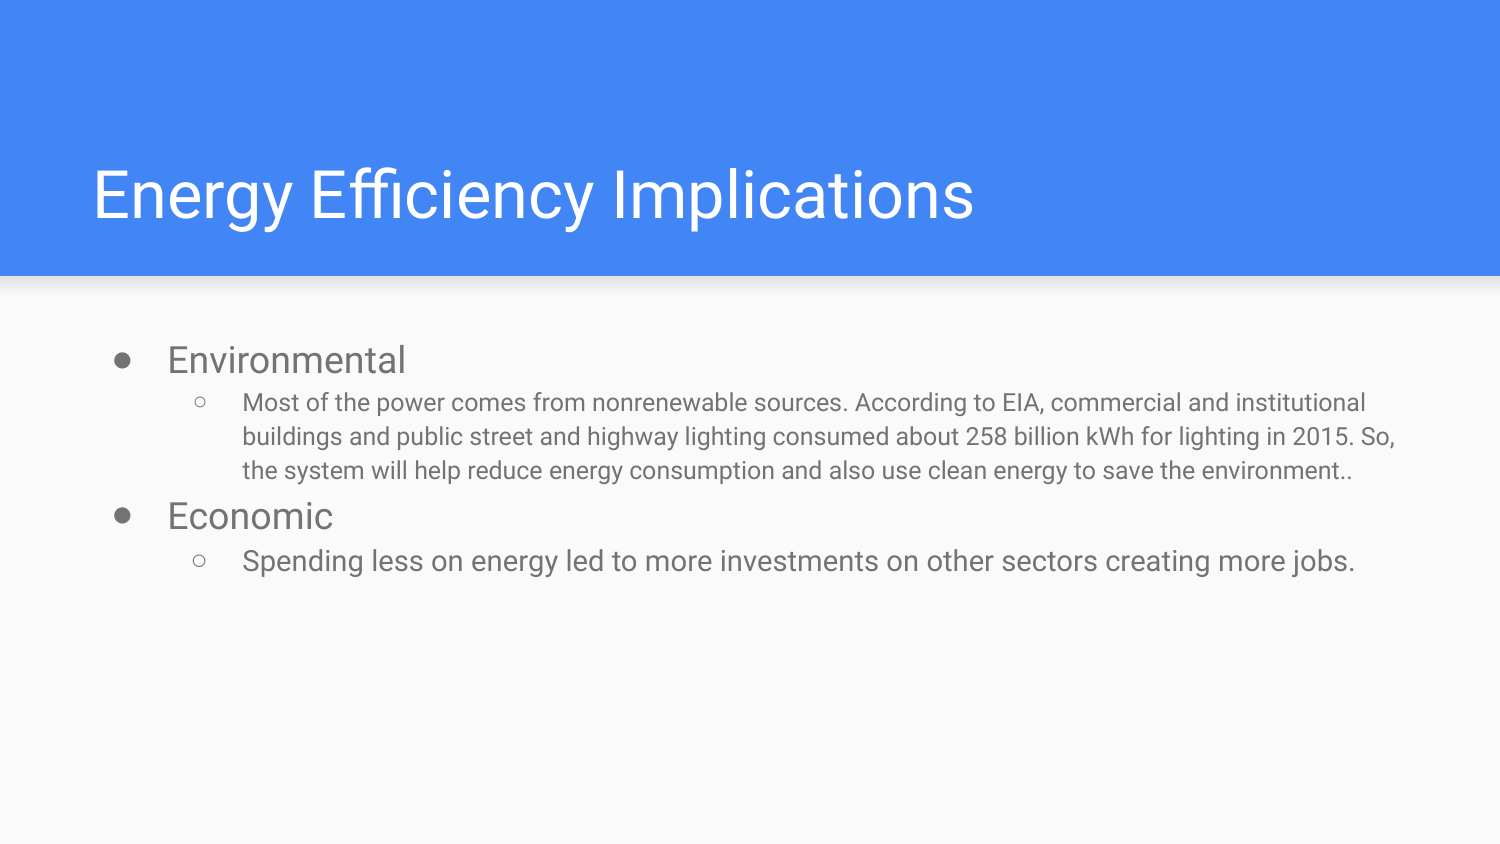

# Energy Efficiency Implications
Environmental
Most of the power comes from nonrenewable sources. According to EIA, commercial and institutional buildings and public street and highway lighting consumed about 258 billion kWh for lighting in 2015. So, the system will help reduce energy consumption and also use clean energy to save the environment..
Economic
Spending less on energy led to more investments on other sectors creating more jobs.